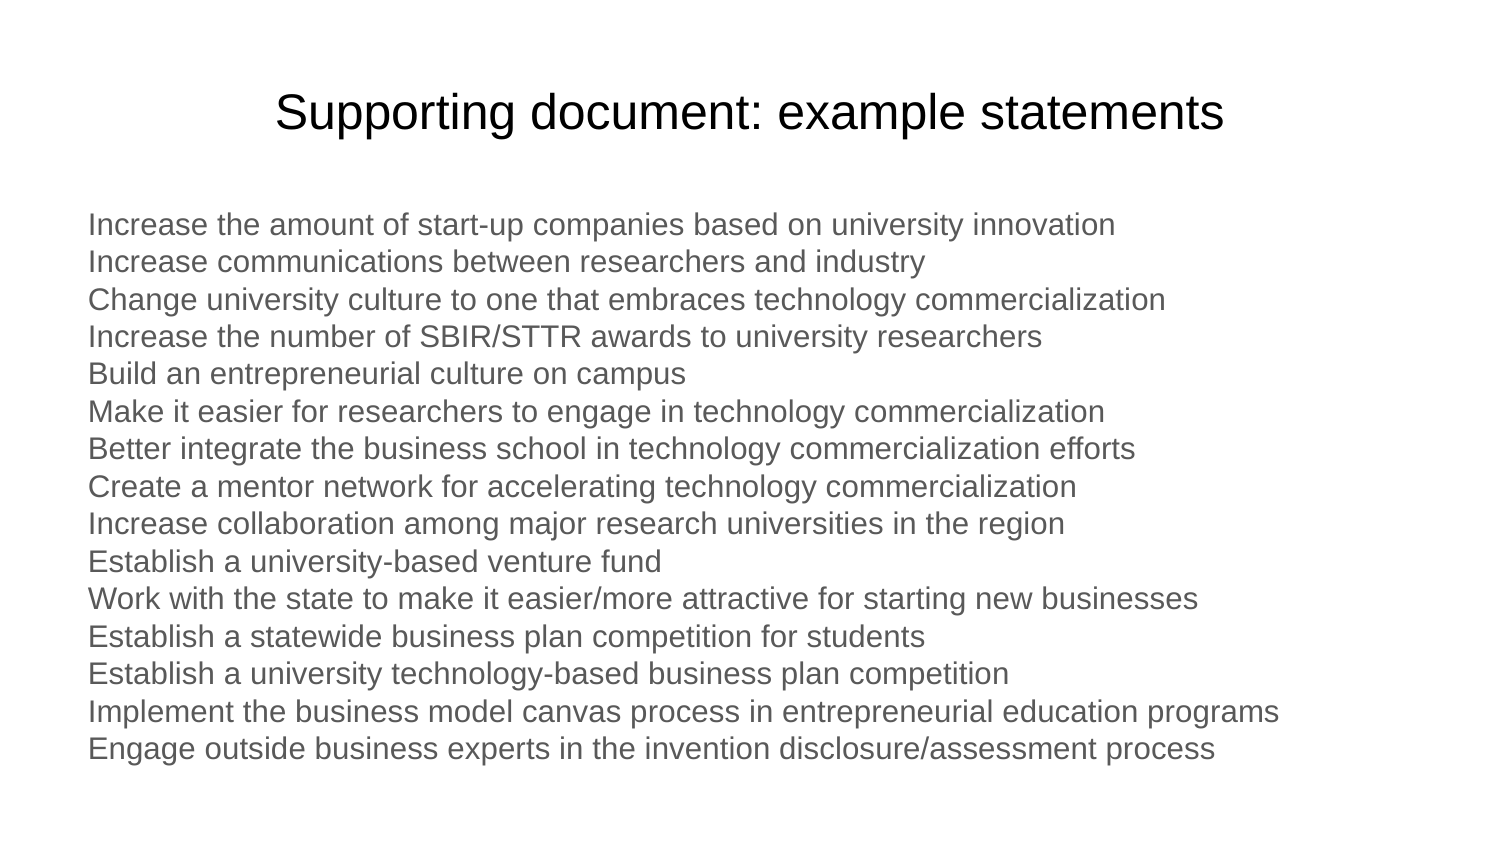

# Supporting document: example statements
Increase the amount of start-up companies based on university innovation
Increase communications between researchers and industry
Change university culture to one that embraces technology commercialization
Increase the number of SBIR/STTR awards to university researchers
Build an entrepreneurial culture on campus
Make it easier for researchers to engage in technology commercialization
Better integrate the business school in technology commercialization efforts
Create a mentor network for accelerating technology commercialization
Increase collaboration among major research universities in the region
Establish a university-based venture fund
Work with the state to make it easier/more attractive for starting new businesses
Establish a statewide business plan competition for students
Establish a university technology-based business plan competition
Implement the business model canvas process in entrepreneurial education programs
Engage outside business experts in the invention disclosure/assessment process